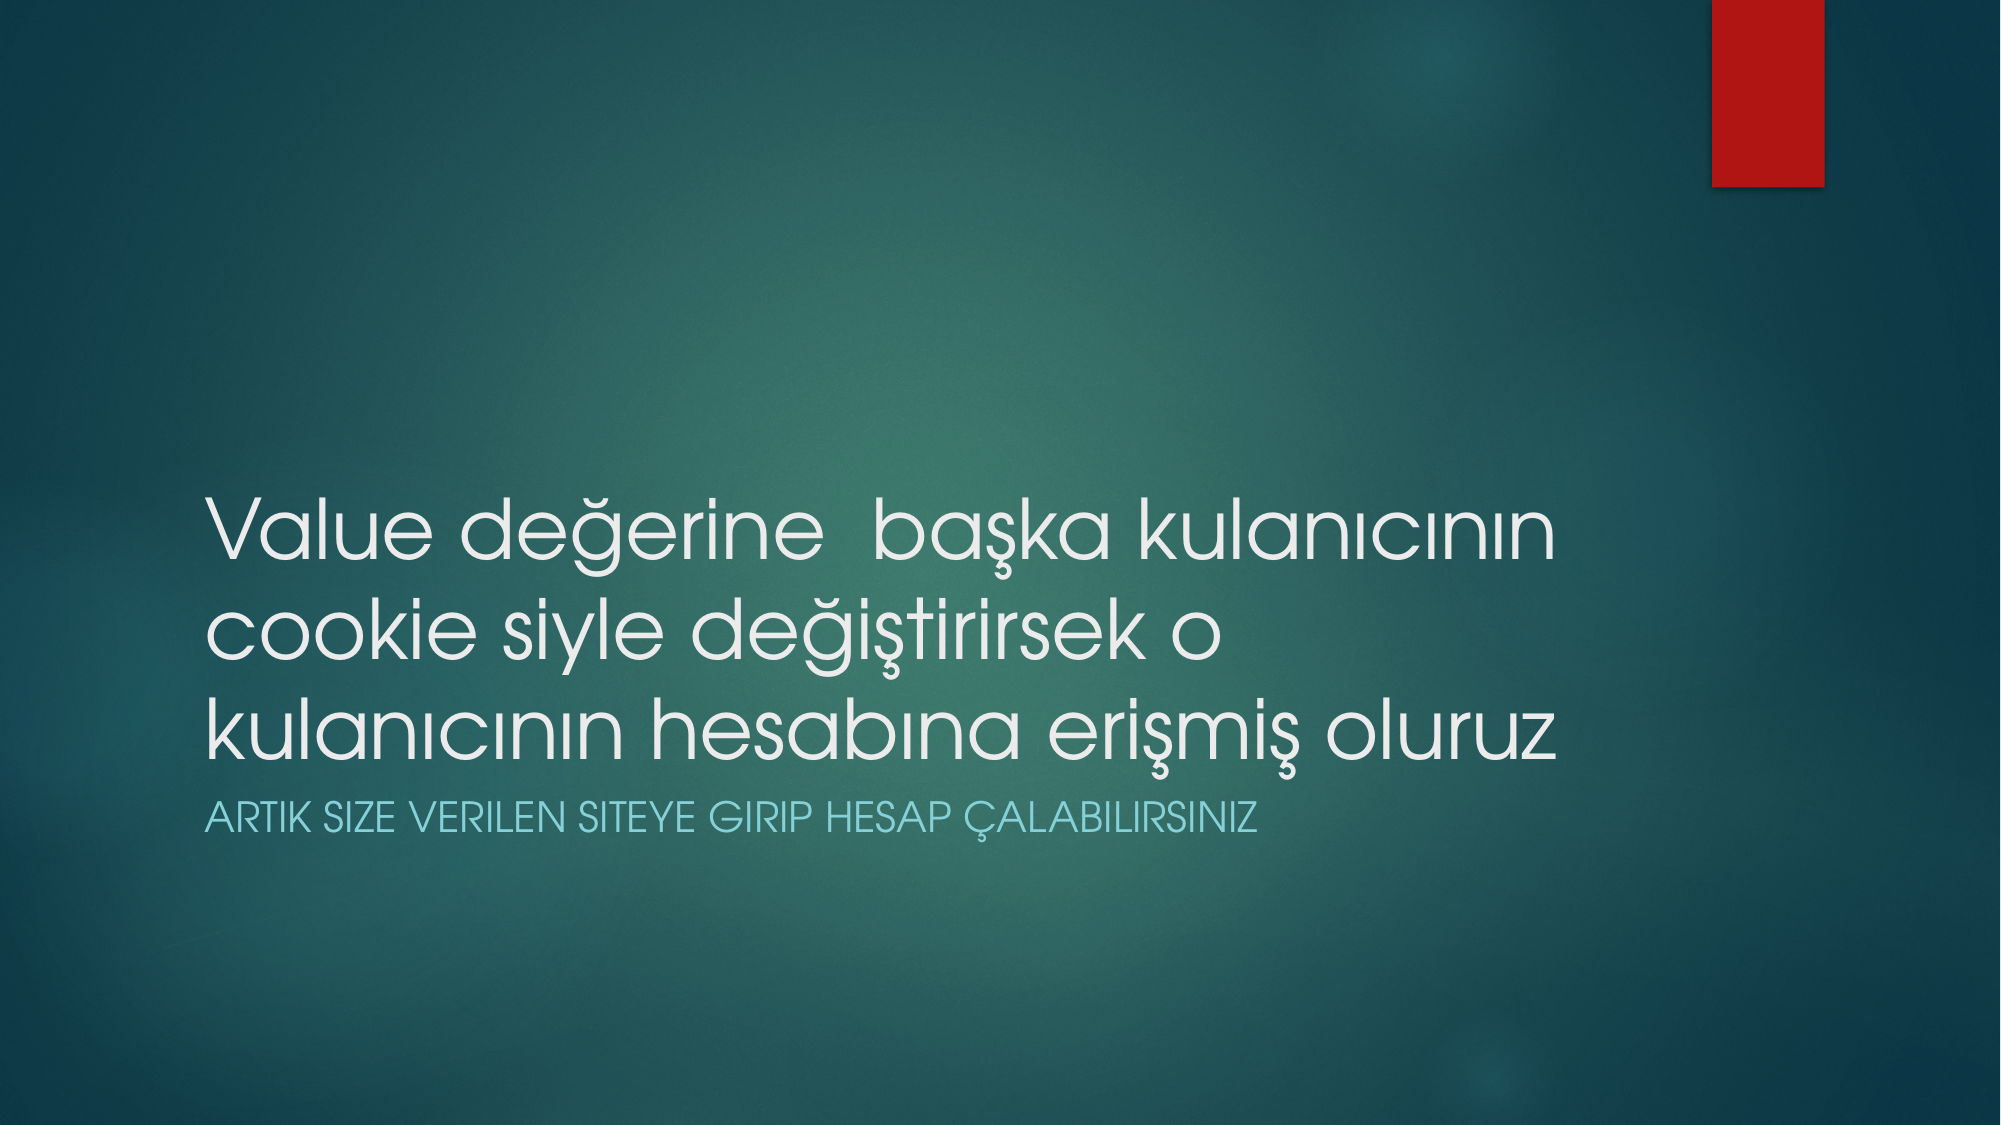

# Value değerine  başka kulanıcının cookie siyle değiştirirsek o kulanıcının hesabına erişmiş oluruz
ARTIK SIZE VERILEN SITEYE GIRIP HESAP ÇALABILIRSINIZ